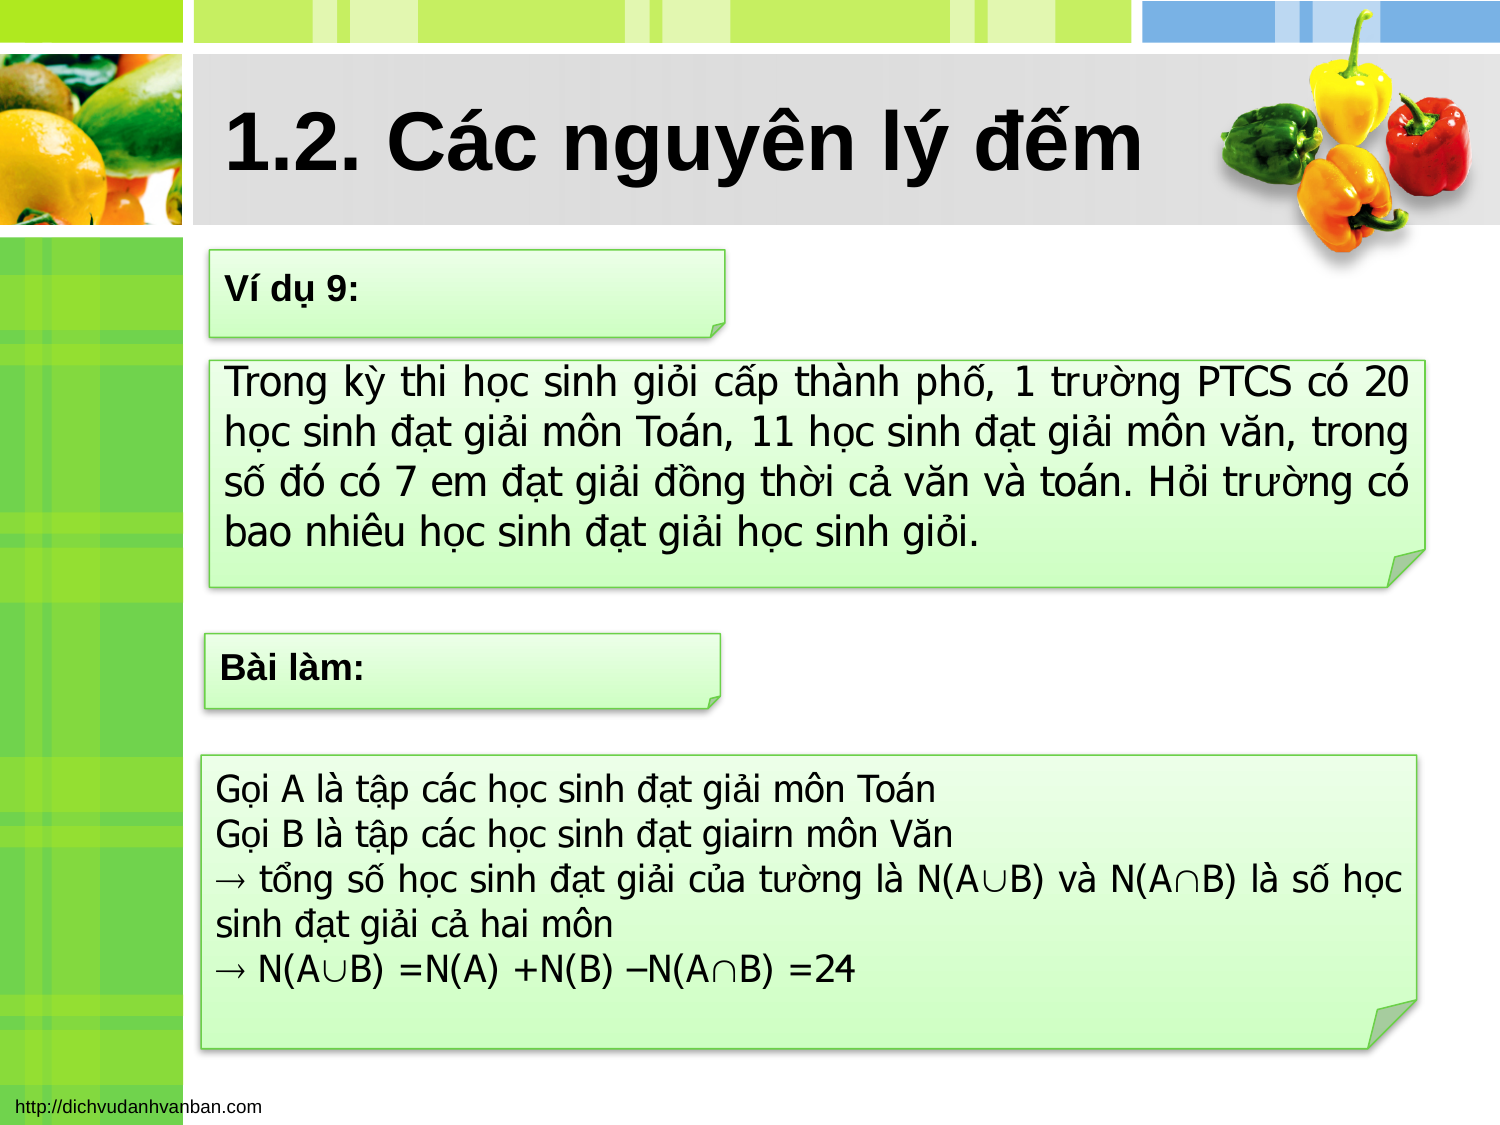

# 1.2. Các nguyên lý đếm
Ví dụ 9:
Trong kỳ thi học sinh giỏi cấp thành phố, 1 trường PTCS có 20 học sinh đạt giải môn Toán, 11 học sinh đạt giải môn văn, trong số đó có 7 em đạt giải đồng thời cả văn và toán. Hỏi trường có bao nhiêu học sinh đạt giải học sinh giỏi.
Bài làm:
Gọi A là tập các học sinh đạt giải môn Toán
Gọi B là tập các học sinh đạt giairn môn Văn
→ tổng số học sinh đạt giải của tường là N(A∪B) và N(A∩B) là số học sinh đạt giải cả hai môn
→ N(A∪B) =N(A) +N(B) –N(A∩B) =24